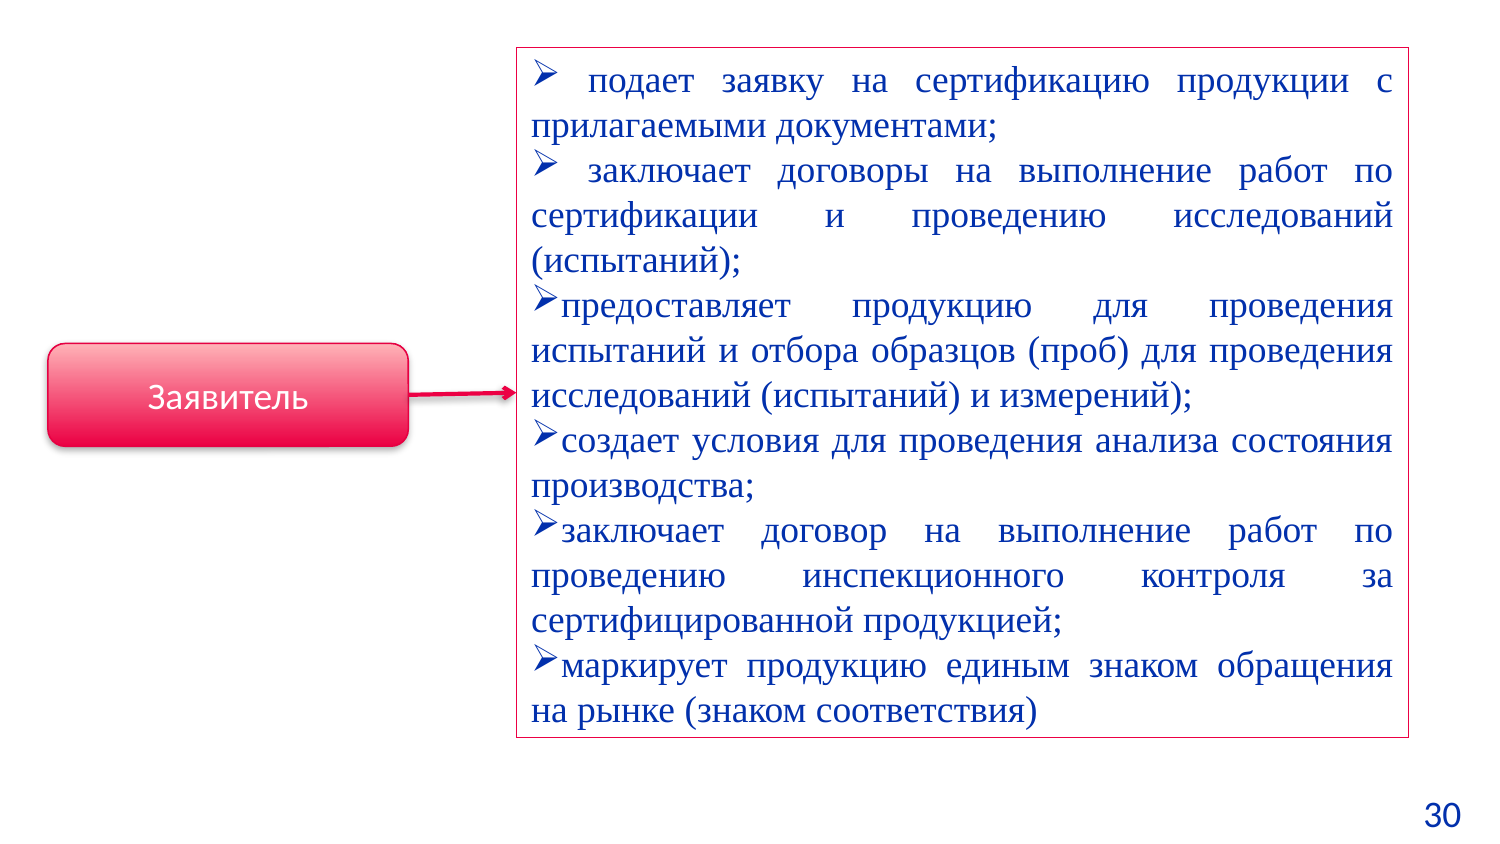

подает заявку на сертификацию продукции с прилагаемыми документами;
 заключает договоры на выполнение работ по сертификации и проведению исследований (испытаний);
предоставляет продукцию для проведения испытаний и отбора образцов (проб) для проведения исследований (испытаний) и измерений);
создает условия для проведения анализа состояния производства;
заключает договор на выполнение работ по проведению инспекционного контроля за сертифицированной продукцией;
маркирует продукцию единым знаком обращения на рынке (знаком соответствия)
Заявитель
30